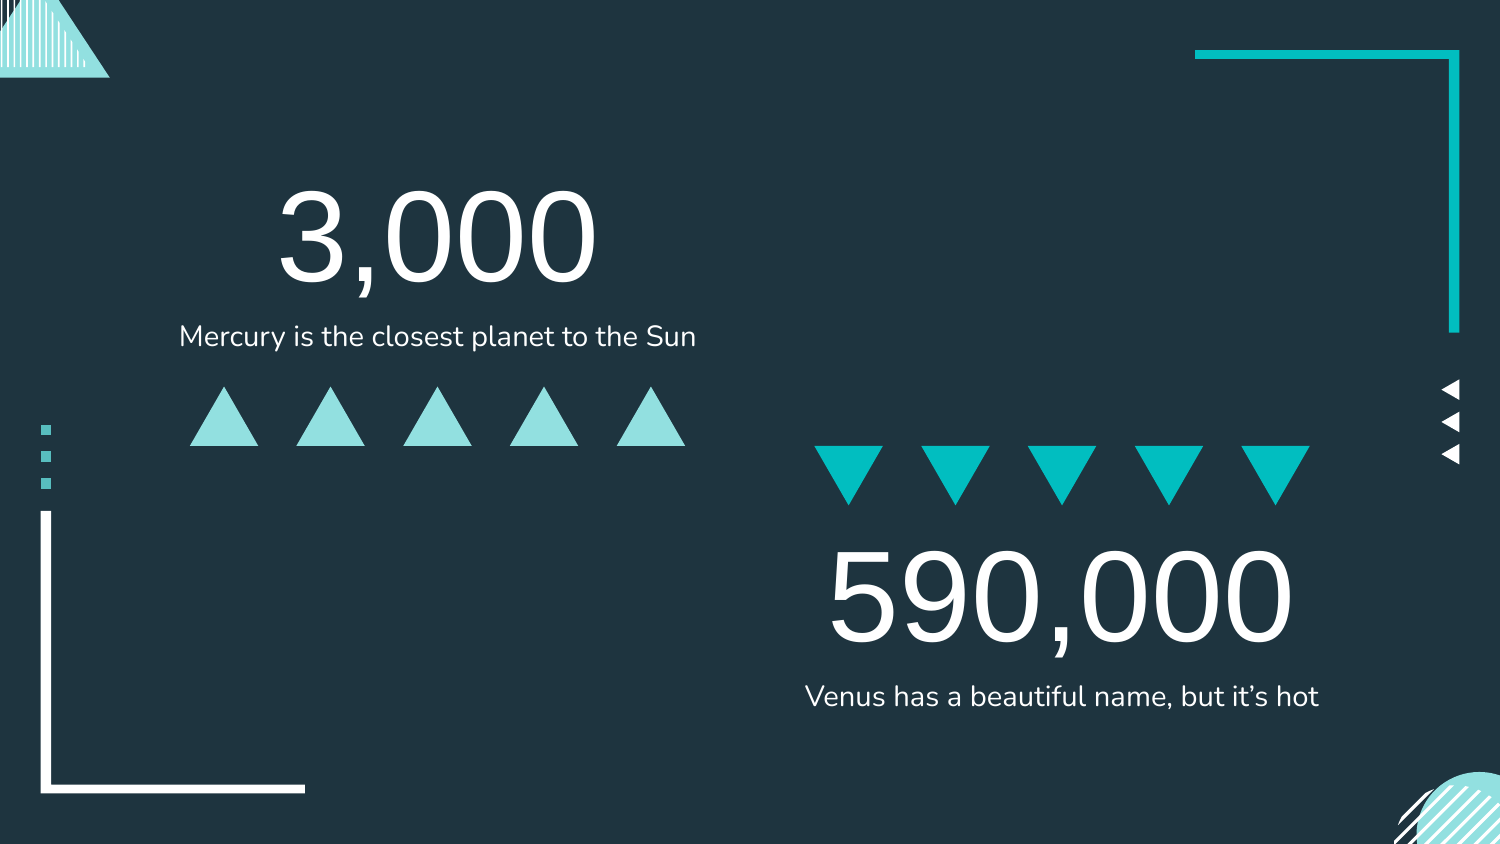

# 3,000
Mercury is the closest planet to the Sun

590,000
Venus has a beautiful name, but it’s hot